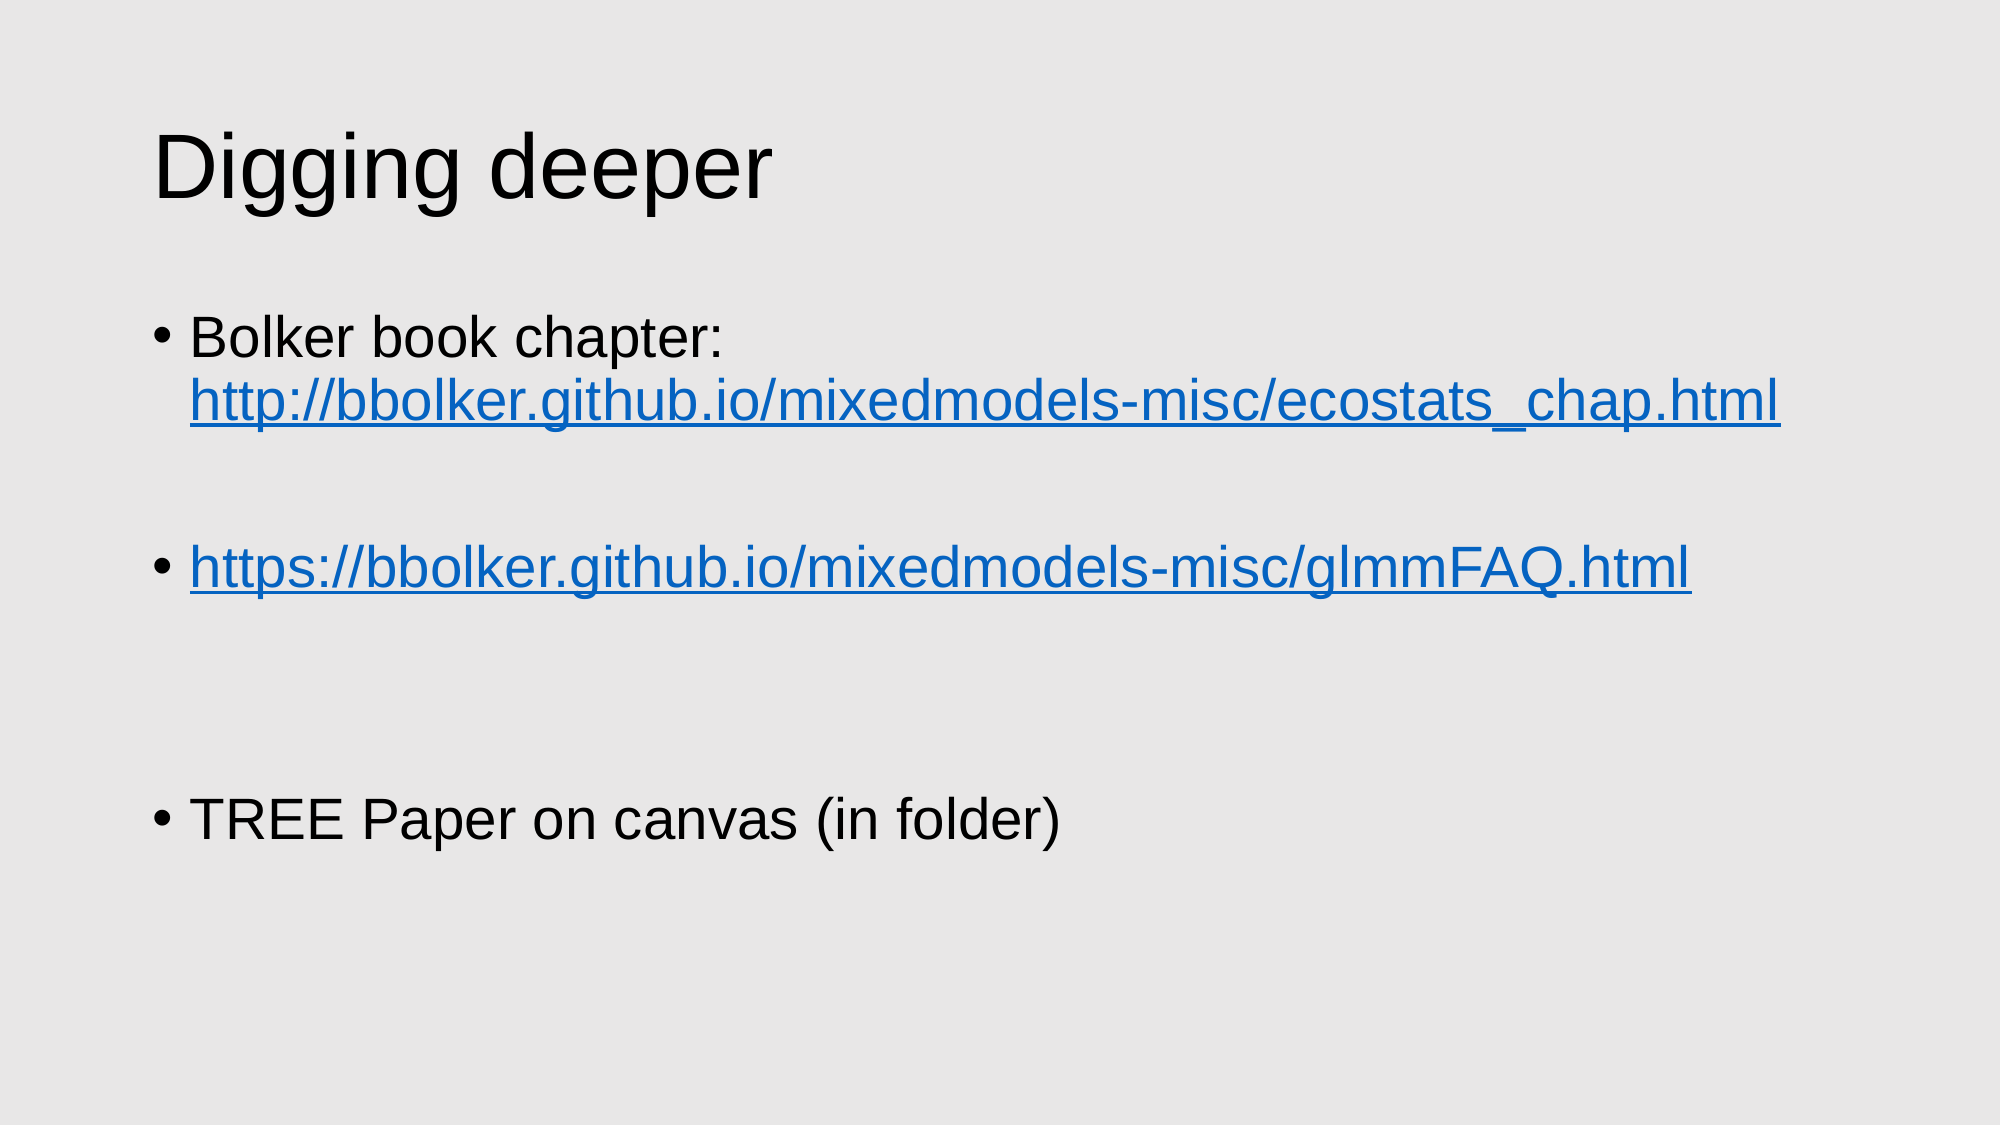

# Digging deeper
Bolker book chapter: http://bbolker.github.io/mixedmodels-misc/ecostats_chap.html

https://bbolker.github.io/mixedmodels-misc/glmmFAQ.html

TREE Paper on canvas (in folder)